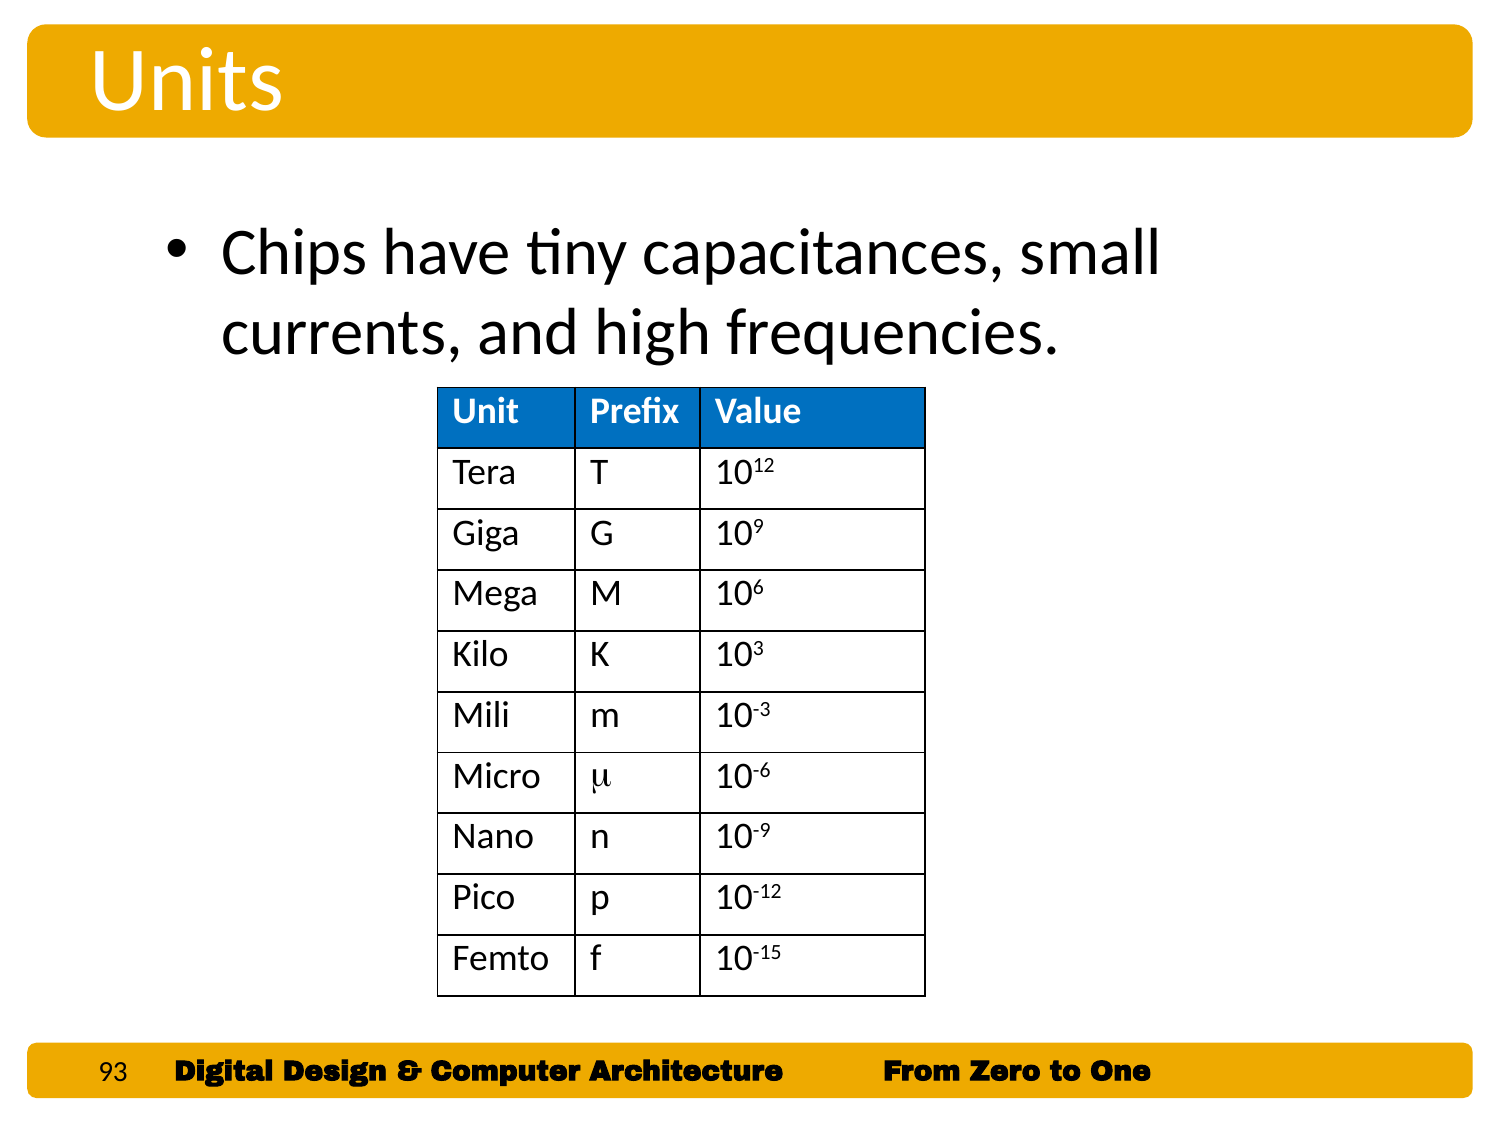

Units
Chips have tiny capacitances, small currents, and high frequencies.

| Unit | Prefix | Value |
| --- | --- | --- |
| Tera | T | 1012 |
| Giga | G | 109 |
| Mega | M | 106 |
| Kilo | K | 103 |
| Mili | m | 10-3 |
| Micro | μ | 10-6 |
| Nano | n | 10-9 |
| Pico | p | 10-12 |
| Femto | f | 10-15 |
93